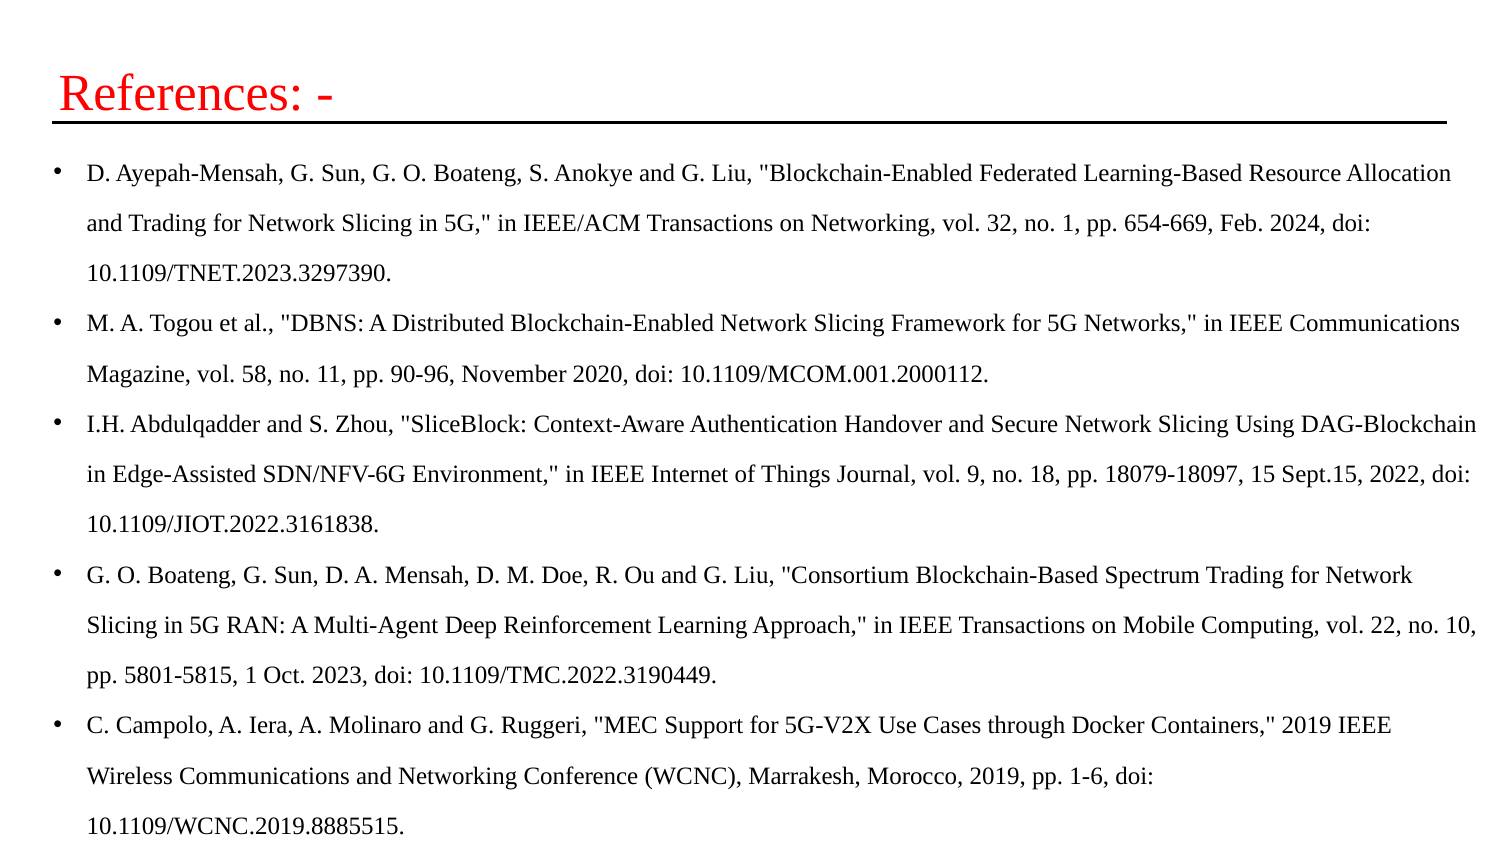

References: -

D. Ayepah-Mensah, G. Sun, G. O. Boateng, S. Anokye and G. Liu, "Blockchain-Enabled Federated Learning-Based Resource Allocation and Trading for Network Slicing in 5G," in IEEE/ACM Transactions on Networking, vol. 32, no. 1, pp. 654-669, Feb. 2024, doi: 10.1109/TNET.2023.3297390.
M. A. Togou et al., "DBNS: A Distributed Blockchain-Enabled Network Slicing Framework for 5G Networks," in IEEE Communications Magazine, vol. 58, no. 11, pp. 90-96, November 2020, doi: 10.1109/MCOM.001.2000112.
I.H. Abdulqadder and S. Zhou, "SliceBlock: Context-Aware Authentication Handover and Secure Network Slicing Using DAG-Blockchain in Edge-Assisted SDN/NFV-6G Environment," in IEEE Internet of Things Journal, vol. 9, no. 18, pp. 18079-18097, 15 Sept.15, 2022, doi: 10.1109/JIOT.2022.3161838.
G. O. Boateng, G. Sun, D. A. Mensah, D. M. Doe, R. Ou and G. Liu, "Consortium Blockchain-Based Spectrum Trading for Network Slicing in 5G RAN: A Multi-Agent Deep Reinforcement Learning Approach," in IEEE Transactions on Mobile Computing, vol. 22, no. 10, pp. 5801-5815, 1 Oct. 2023, doi: 10.1109/TMC.2022.3190449.
C. Campolo, A. Iera, A. Molinaro and G. Ruggeri, "MEC Support for 5G-V2X Use Cases through Docker Containers," 2019 IEEE Wireless Communications and Networking Conference (WCNC), Marrakesh, Morocco, 2019, pp. 1-6, doi: 10.1109/WCNC.2019.8885515.